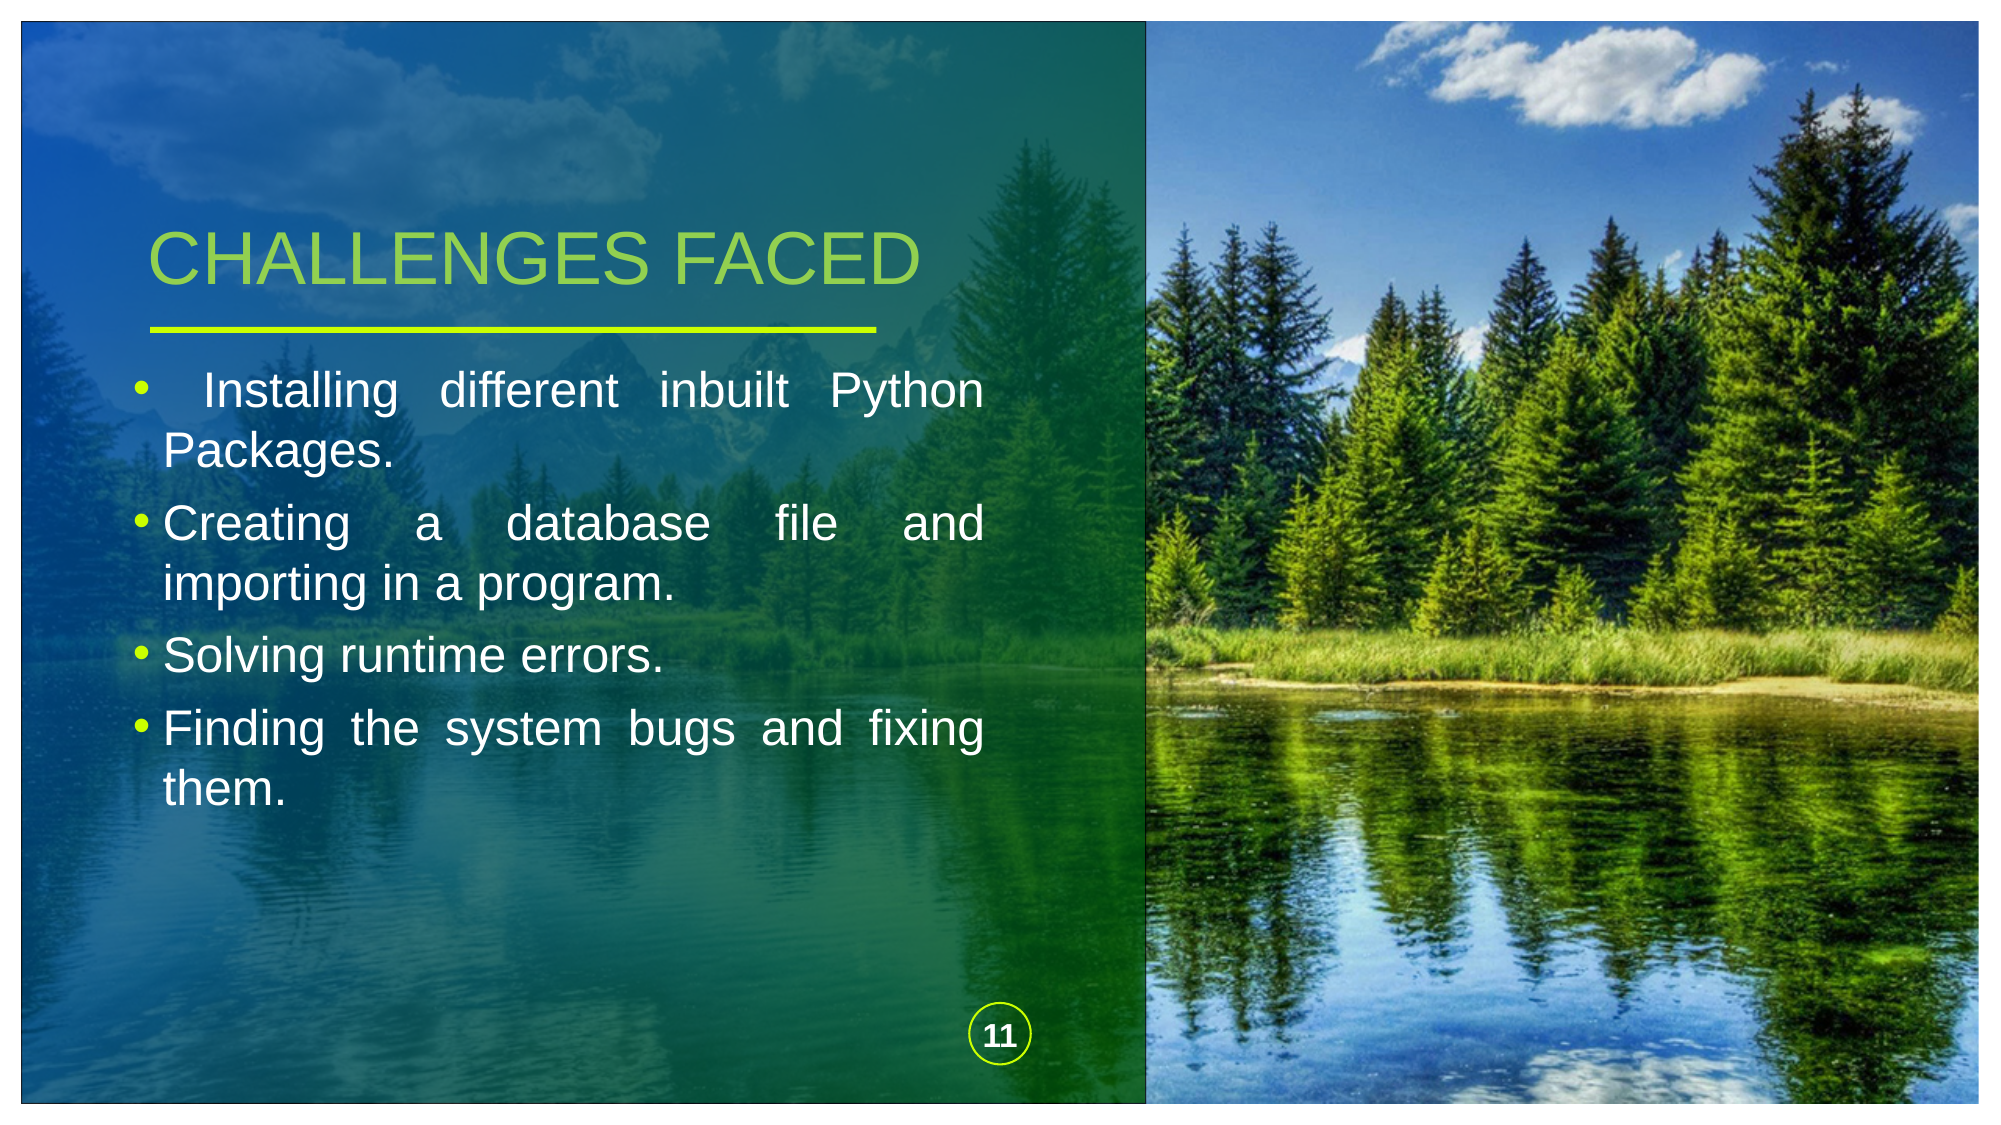

# CHALLENGES FACED
 Installing different inbuilt Python Packages.
Creating a database file and importing in a program.
Solving runtime errors.
Finding the system bugs and fixing them.
11